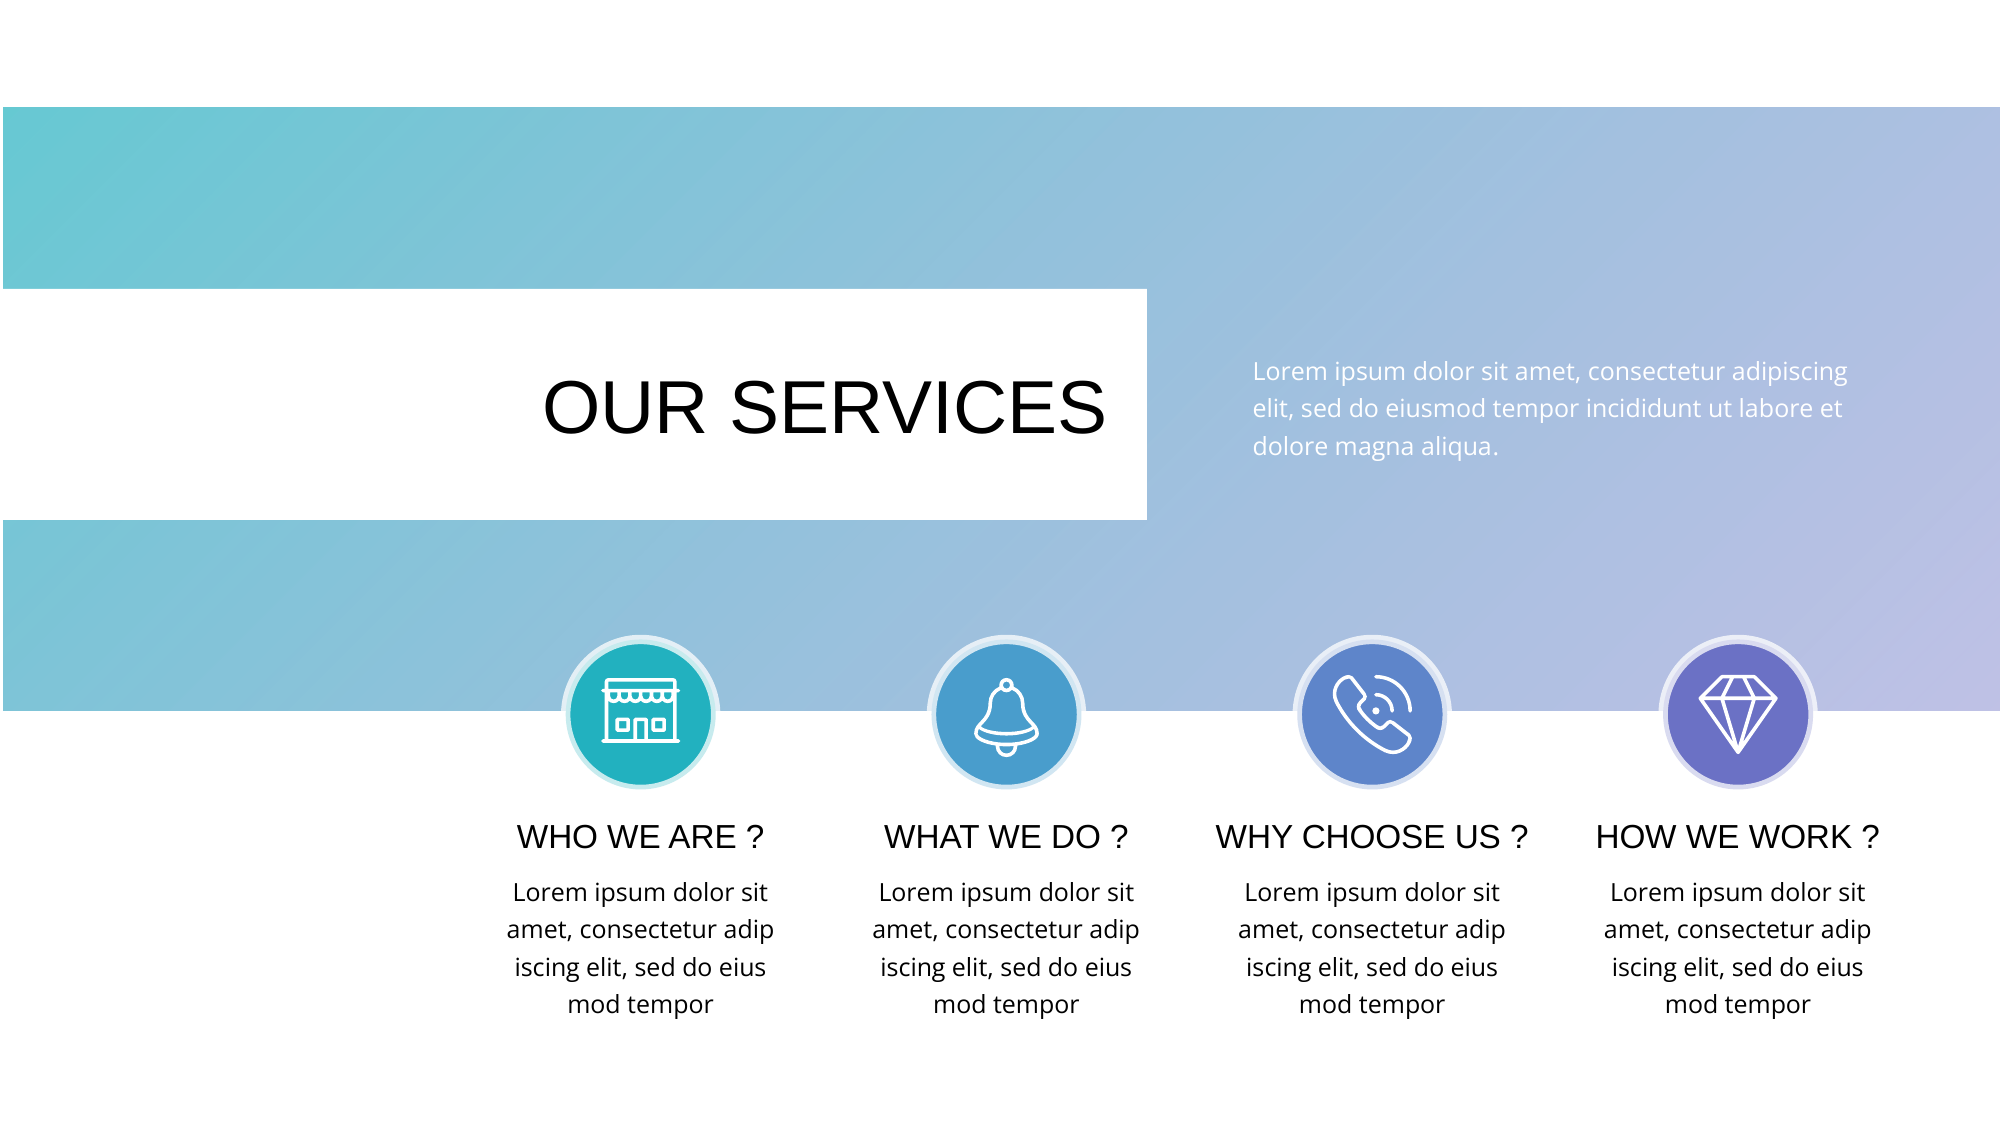

Lorem ipsum dolor sit amet, consectetur adipiscing elit, sed do eiusmod tempor incididunt ut labore et dolore magna aliqua.
OUR SERVICES

WHO WE ARE ?
WHAT WE DO ?
WHY CHOOSE US ?
HOW WE WORK ?
Lorem ipsum dolor sit amet, consectetur adip iscing elit, sed do eius mod tempor
Lorem ipsum dolor sit amet, consectetur adip iscing elit, sed do eius mod tempor
Lorem ipsum dolor sit amet, consectetur adip iscing elit, sed do eius mod tempor
Lorem ipsum dolor sit amet, consectetur adip iscing elit, sed do eius mod tempor